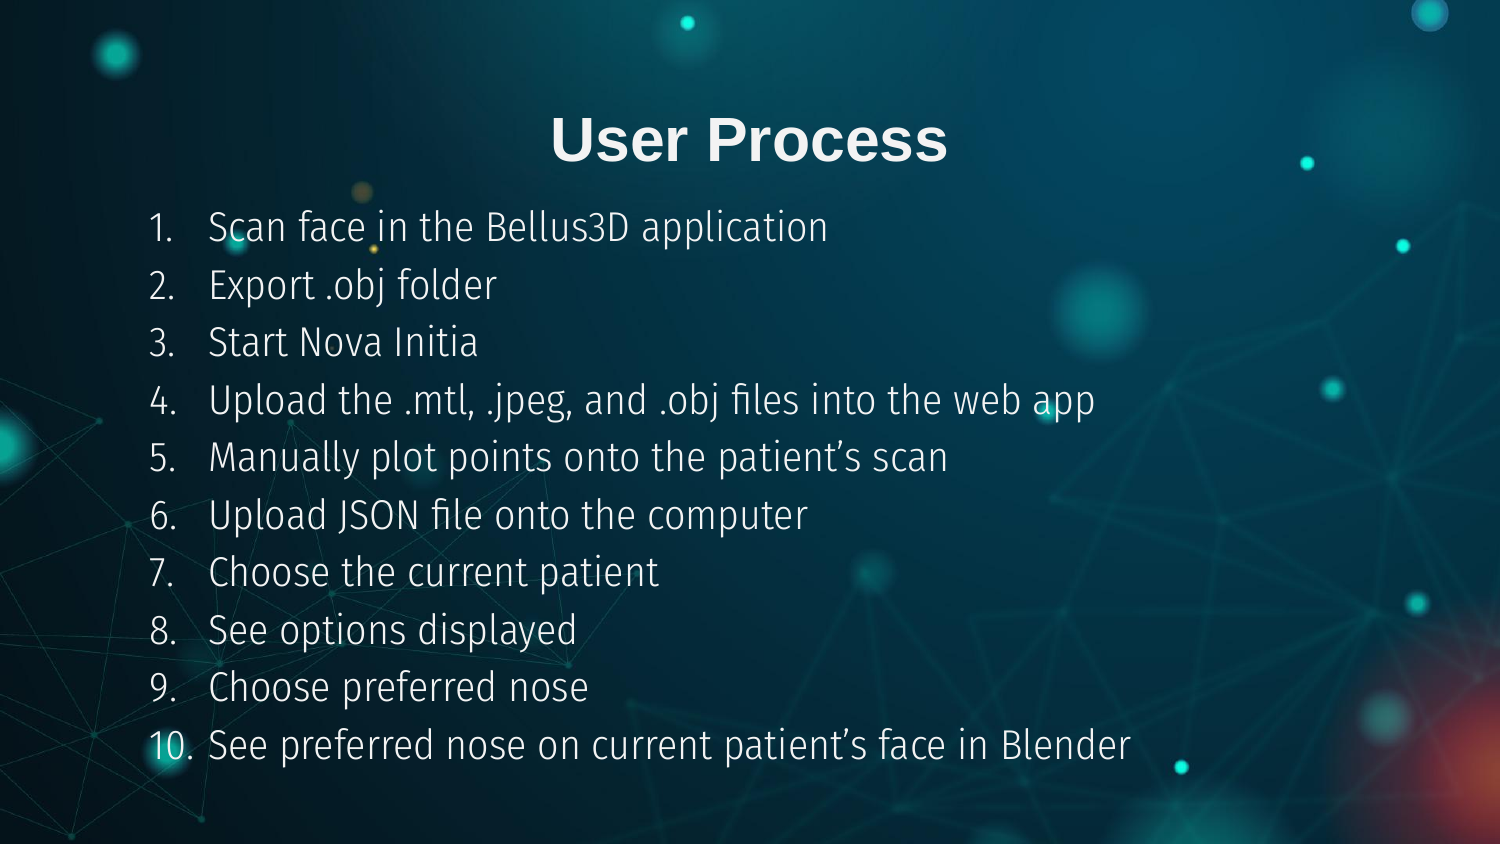

# User Process
Scan face in the Bellus3D application
Export .obj folder
Start Nova Initia
Upload the .mtl, .jpeg, and .obj files into the web app
Manually plot points onto the patient’s scan
Upload JSON file onto the computer
Choose the current patient
See options displayed
Choose preferred nose
See preferred nose on current patient’s face in Blender